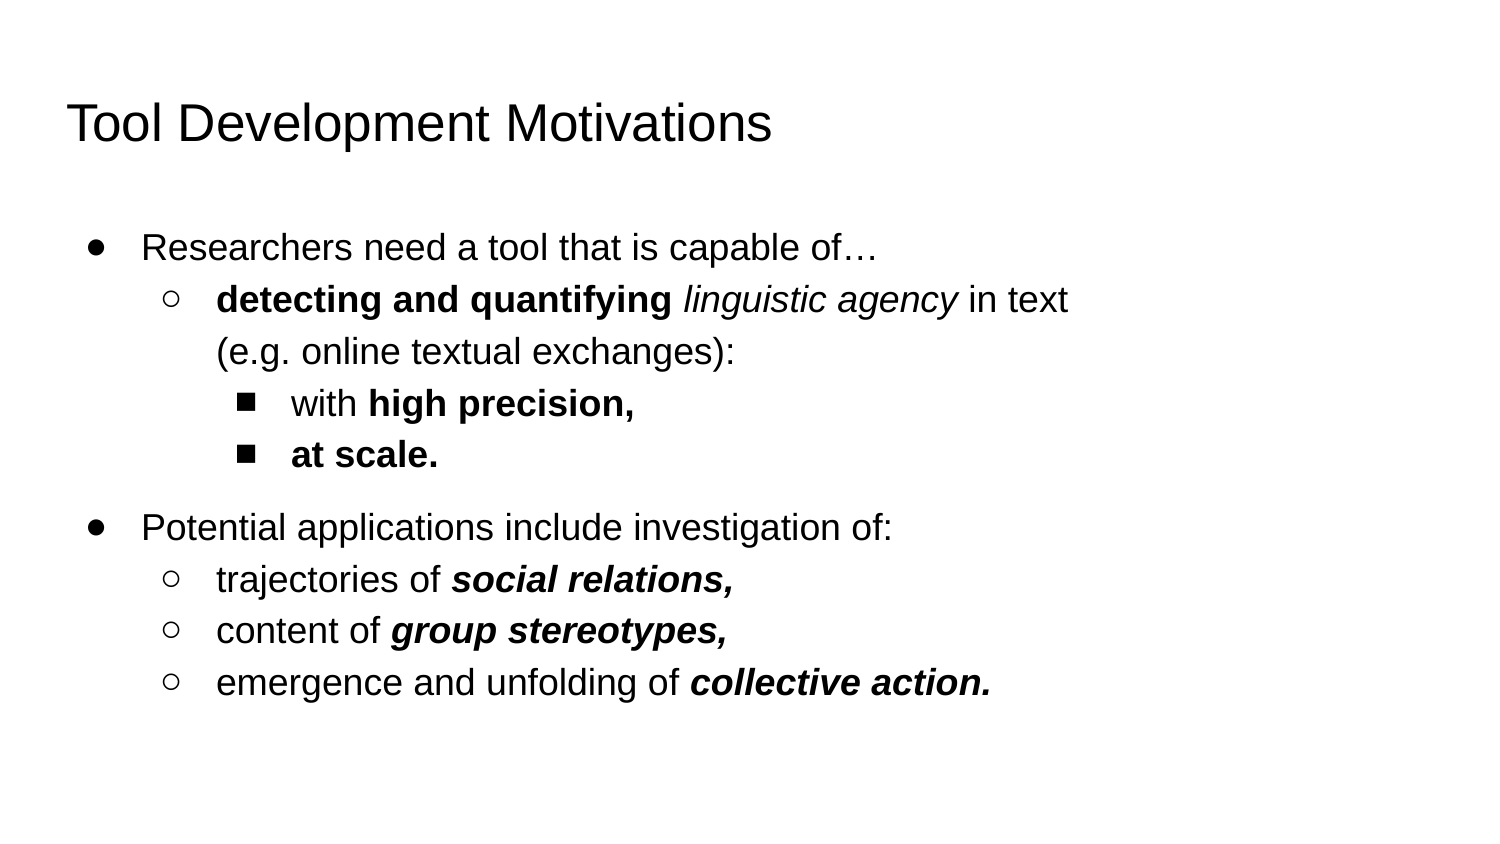

# Tool Development Motivations
Researchers need a tool that is capable of…
detecting and quantifying linguistic agency in text
(e.g. online textual exchanges):
with high precision,
at scale.
Potential applications include investigation of:
trajectories of social relations,
content of group stereotypes,
emergence and unfolding of collective action.